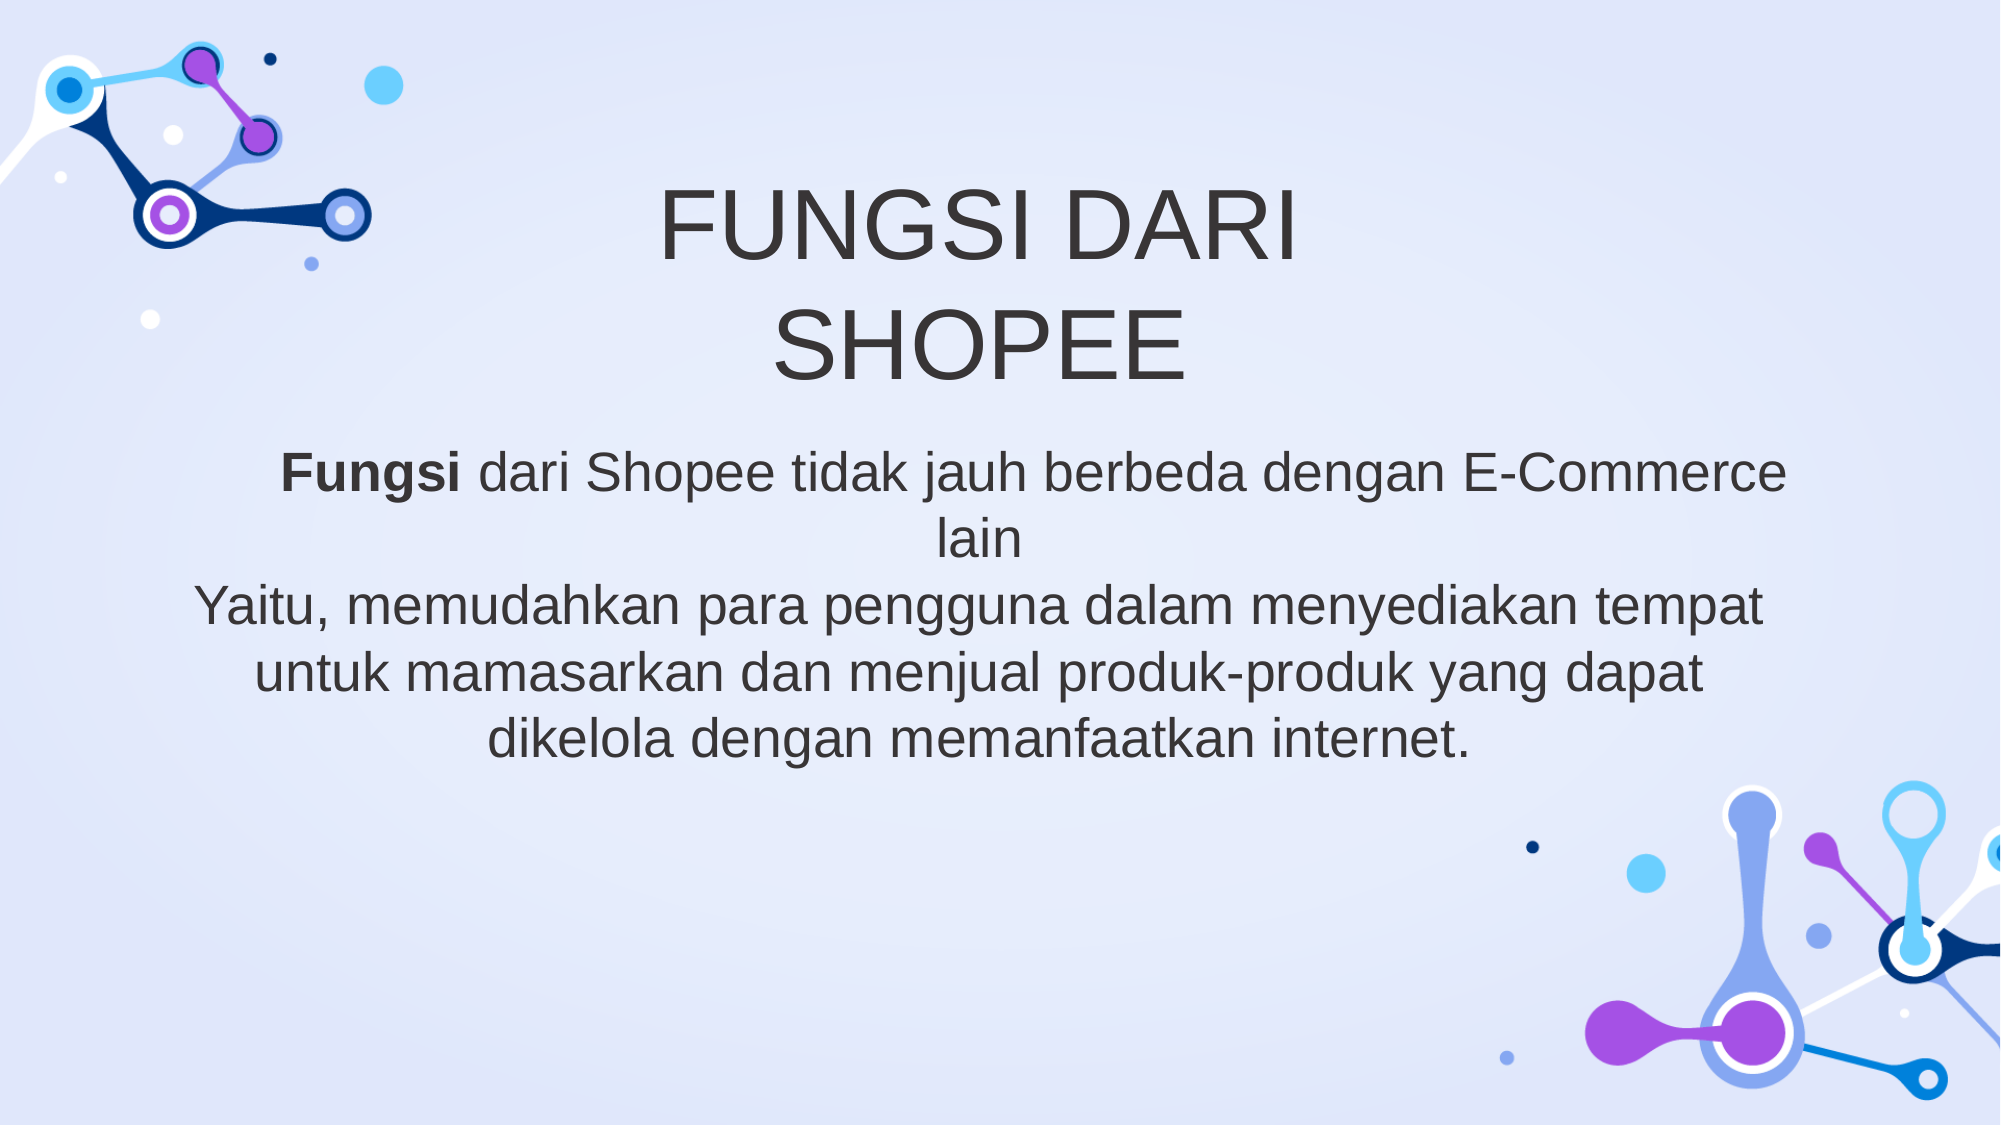

FUNGSI DARI SHOPEE
         Fungsi dari Shopee tidak jauh berbeda dengan E-Commerce lain
Yaitu, memudahkan para pengguna dalam menyediakan tempat untuk mamasarkan dan menjual produk-produk yang dapat dikelola dengan memanfaatkan internet.